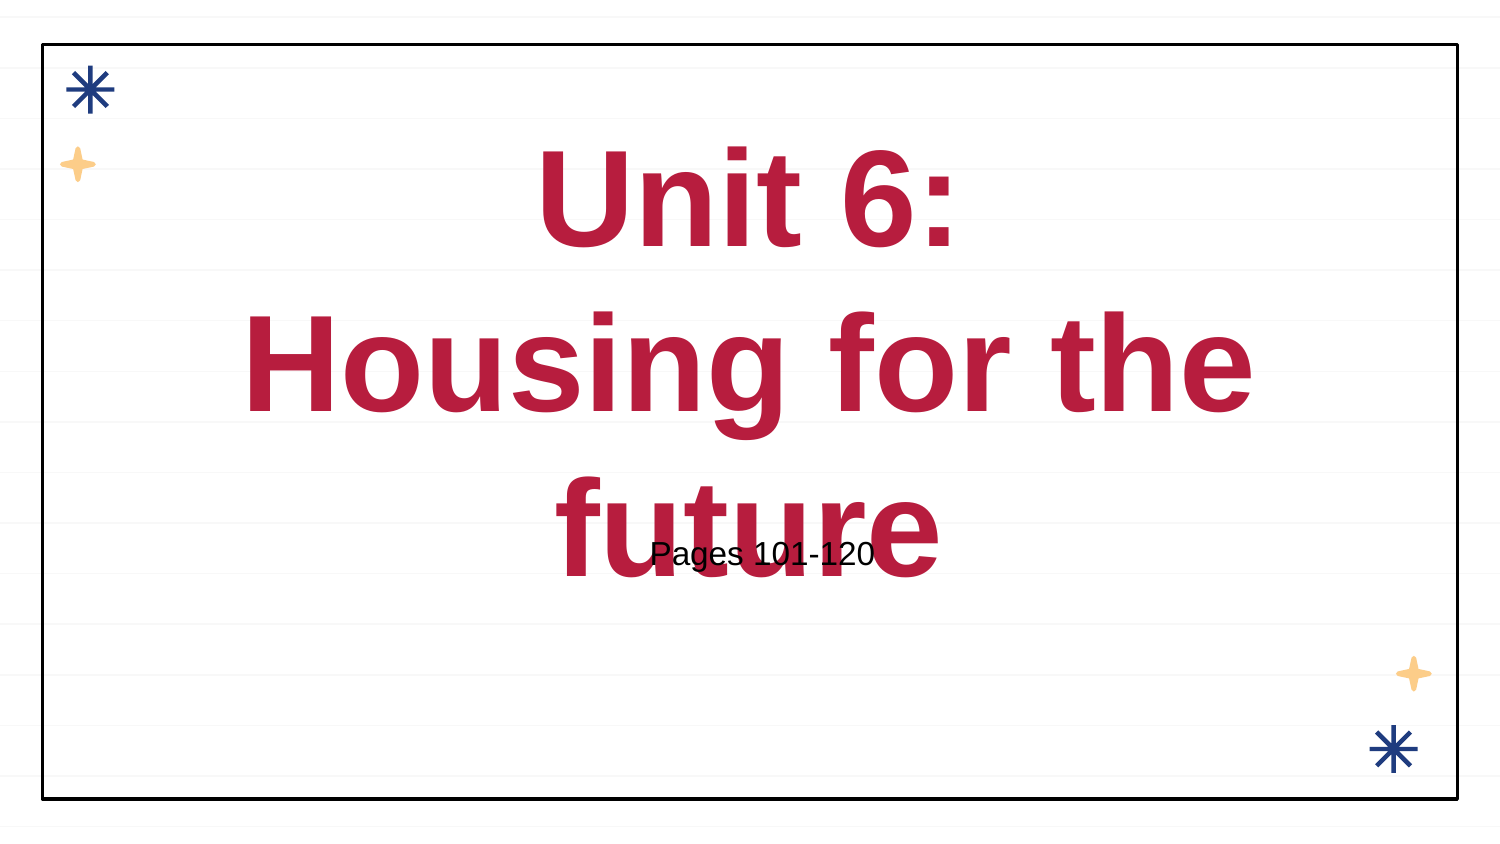

# Unit 6: Housing for the future
Pages 101-120